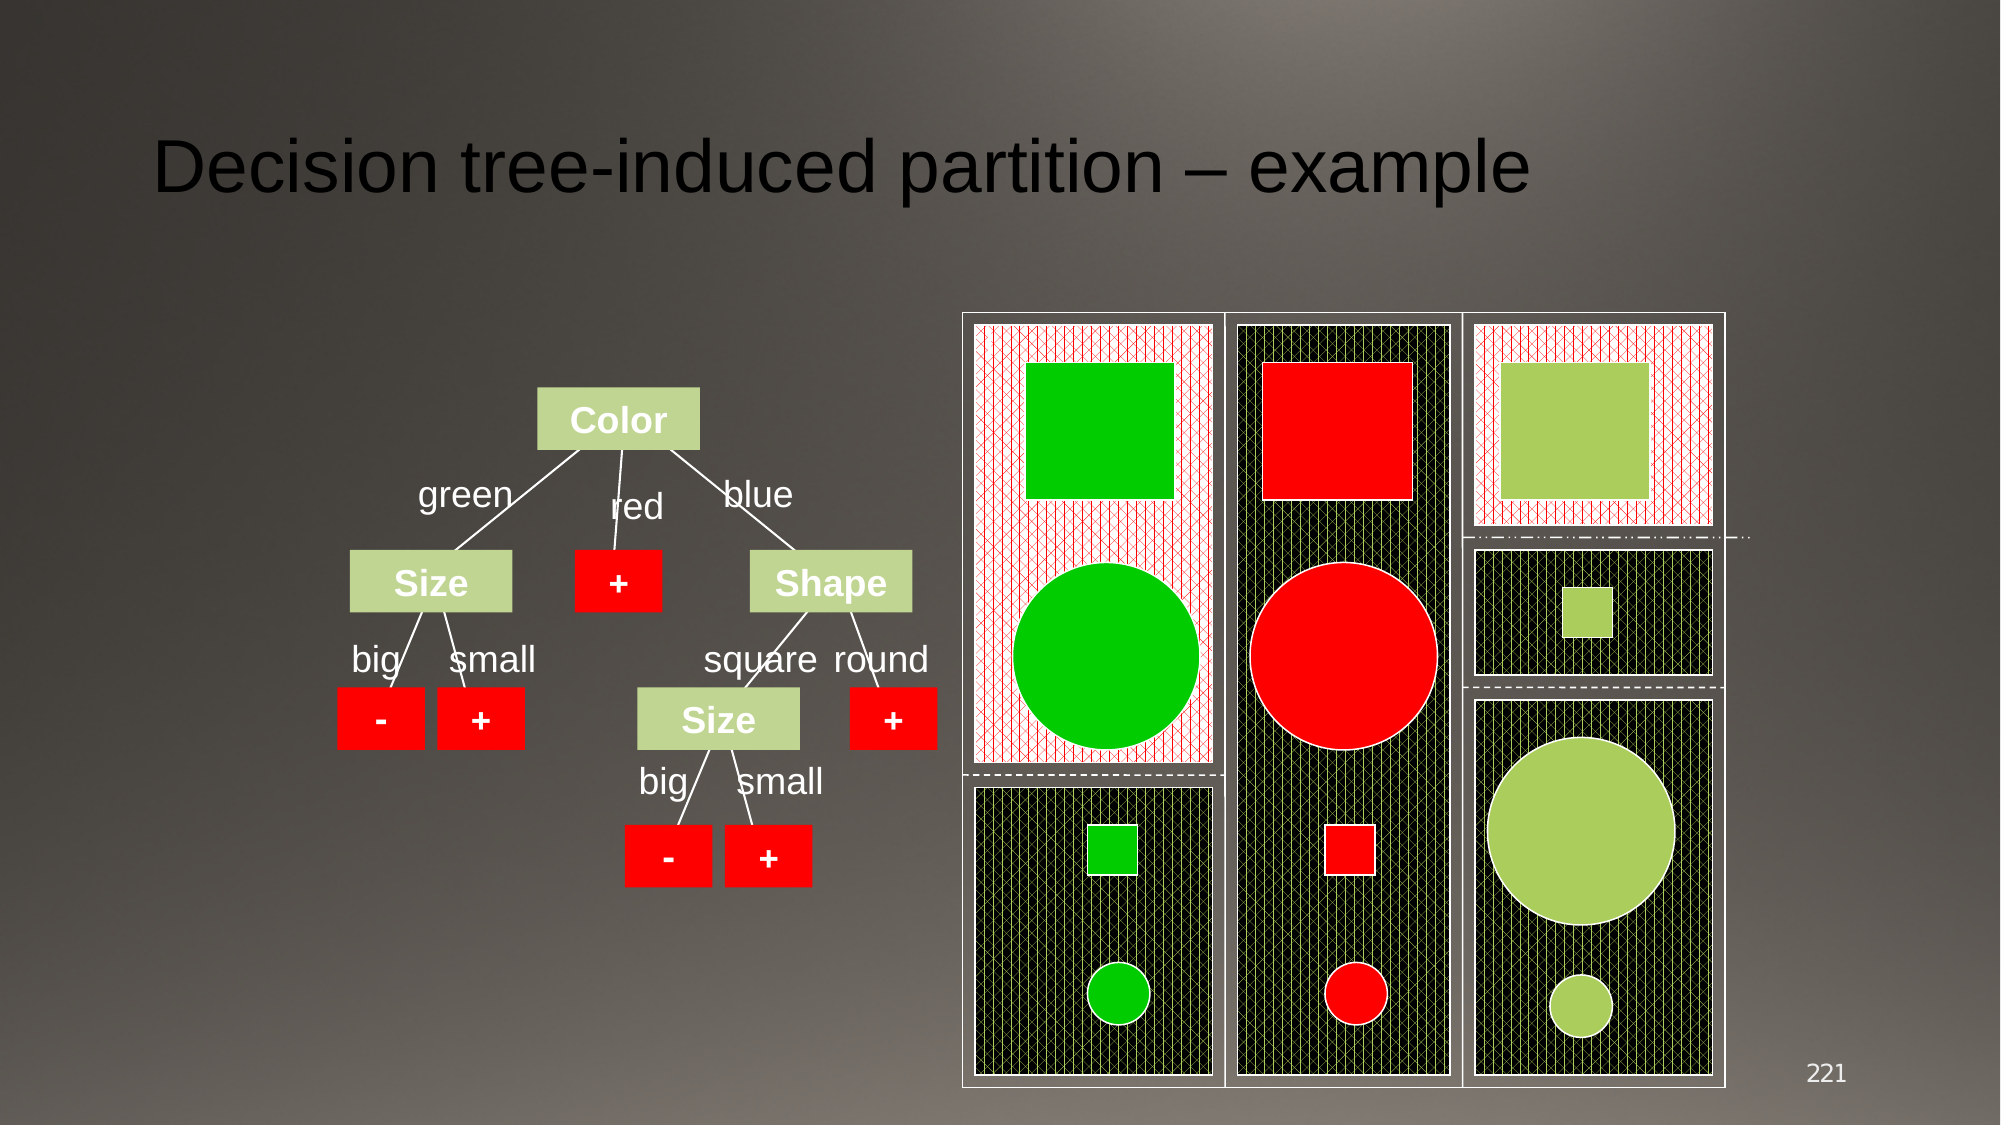

# Decision tree-induced partition – example

I

Color

green
blue
red
Size
+
Shape

big
small
square
round
-
+
Size
+

big
small
-
+

221